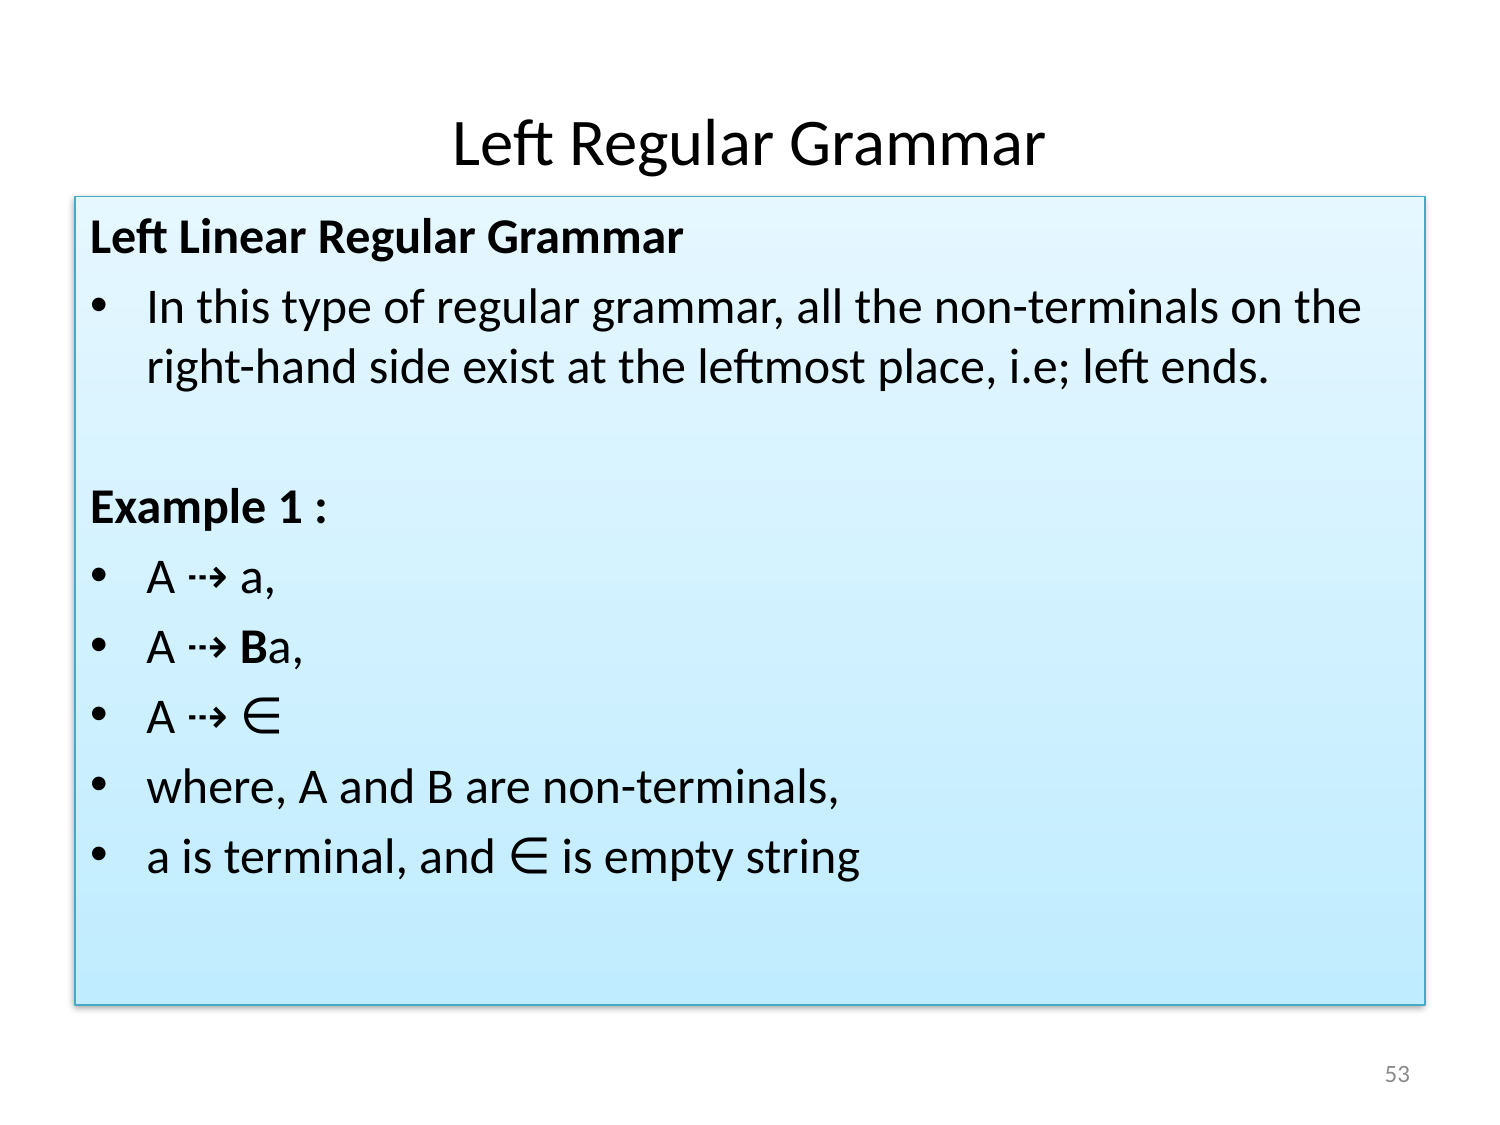

# Left Regular Grammar
Left Linear Regular Grammar
In this type of regular grammar, all the non-terminals on the right-hand side exist at the leftmost place, i.e; left ends.

Example 1 :
A ⇢ a,
A ⇢ Ba,
A ⇢ ∈
where, A and B are non-terminals,
a is terminal, and ∈ is empty string
53